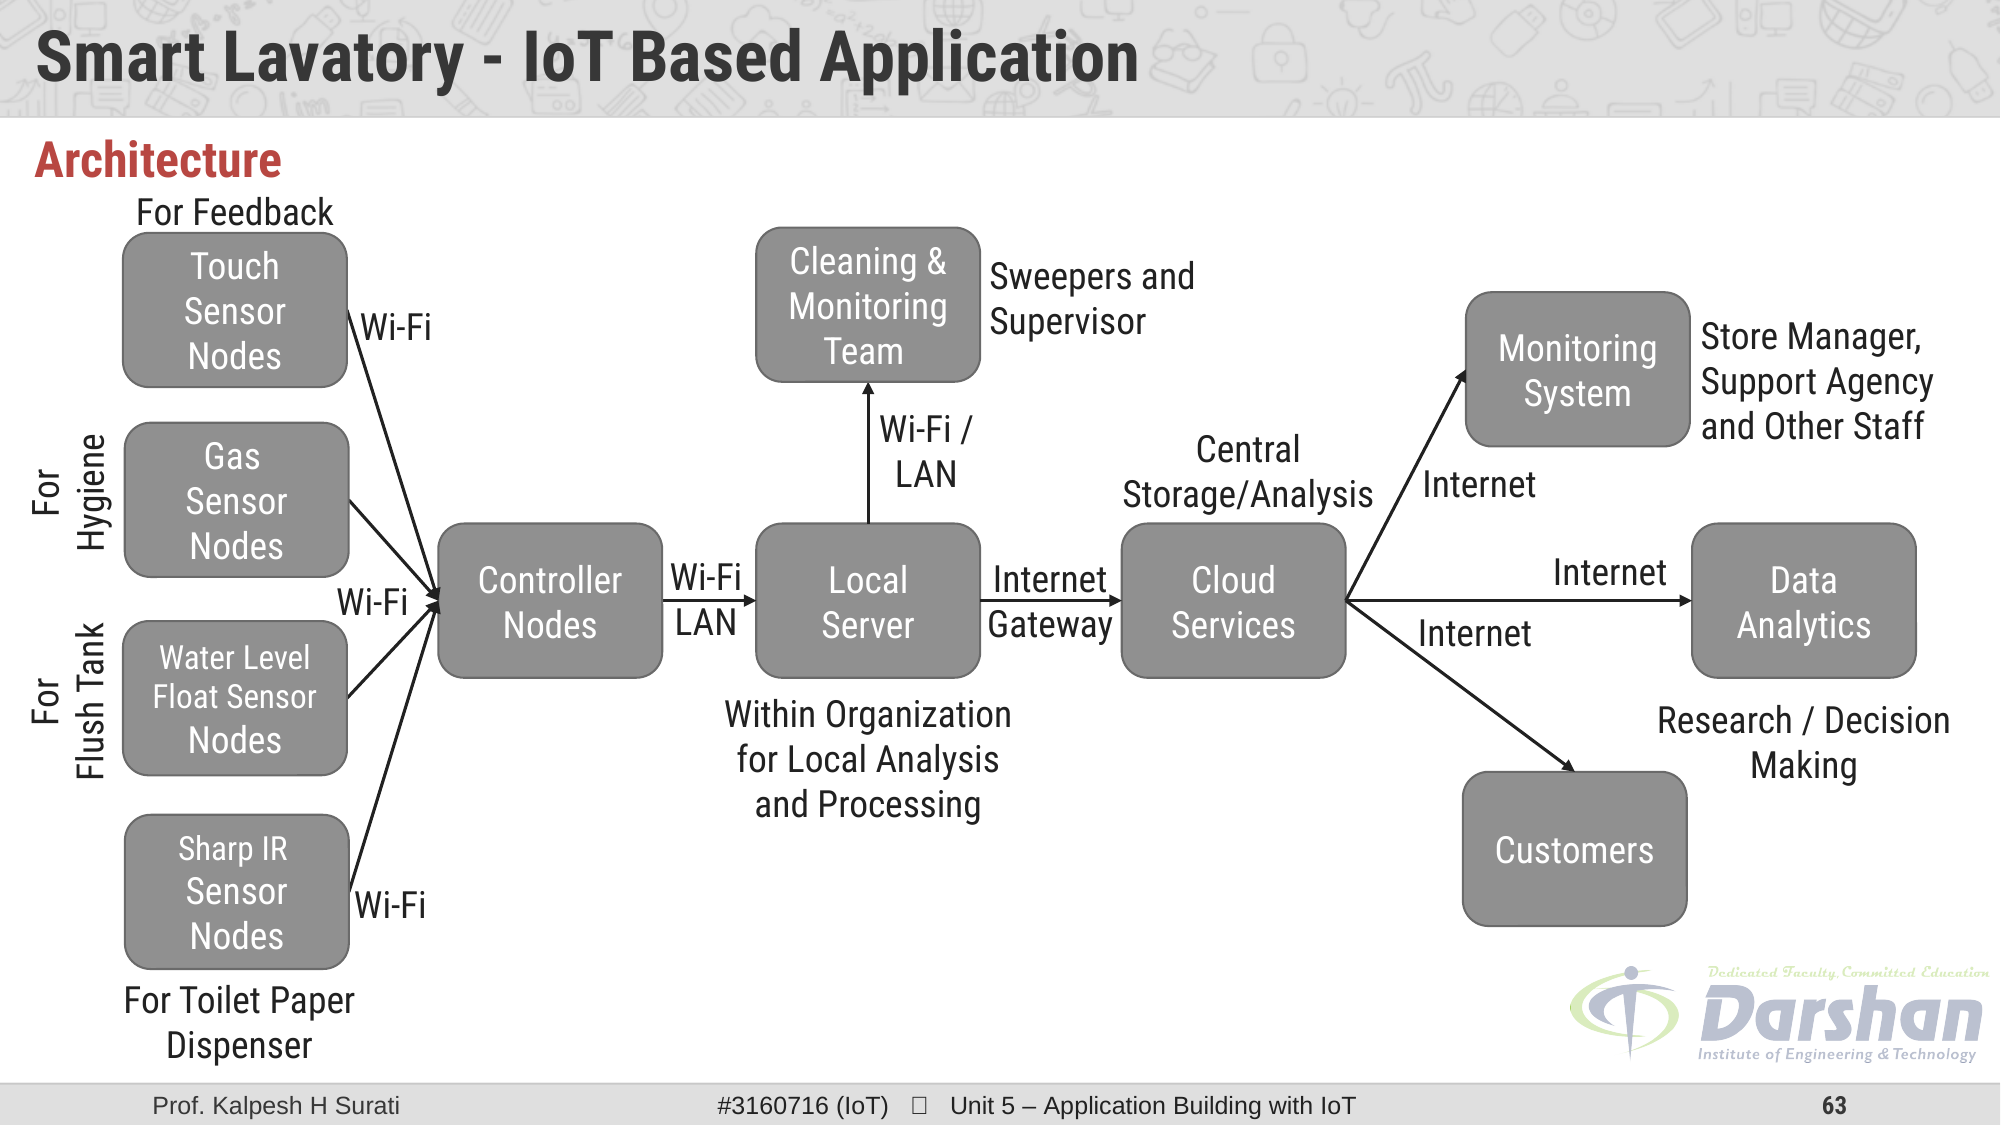

# Smart Lavatory - IoT Based Application
Architecture
For Feedback
Touch Sensor Nodes
Gas
Sensor Nodes
For
Hygiene
Water Level Float Sensor Nodes
For
Flush Tank
Sharp IR
Sensor Nodes
For Toilet Paper Dispenser
Cleaning & Monitoring Team
Sweepers and
Supervisor
Monitoring System
Store Manager,
Support Agency and Other Staff
Internet
Wi-Fi
Wi-Fi
Wi-Fi
Controller Nodes
Wi-Fi / LAN
Central
Storage/Analysis
Cloud Services
Internet Gateway
Local Server
Within Organization for Local Analysis and Processing
Wi-Fi LAN
Data Analytics
Research / Decision Making
Internet
Internet
Customers